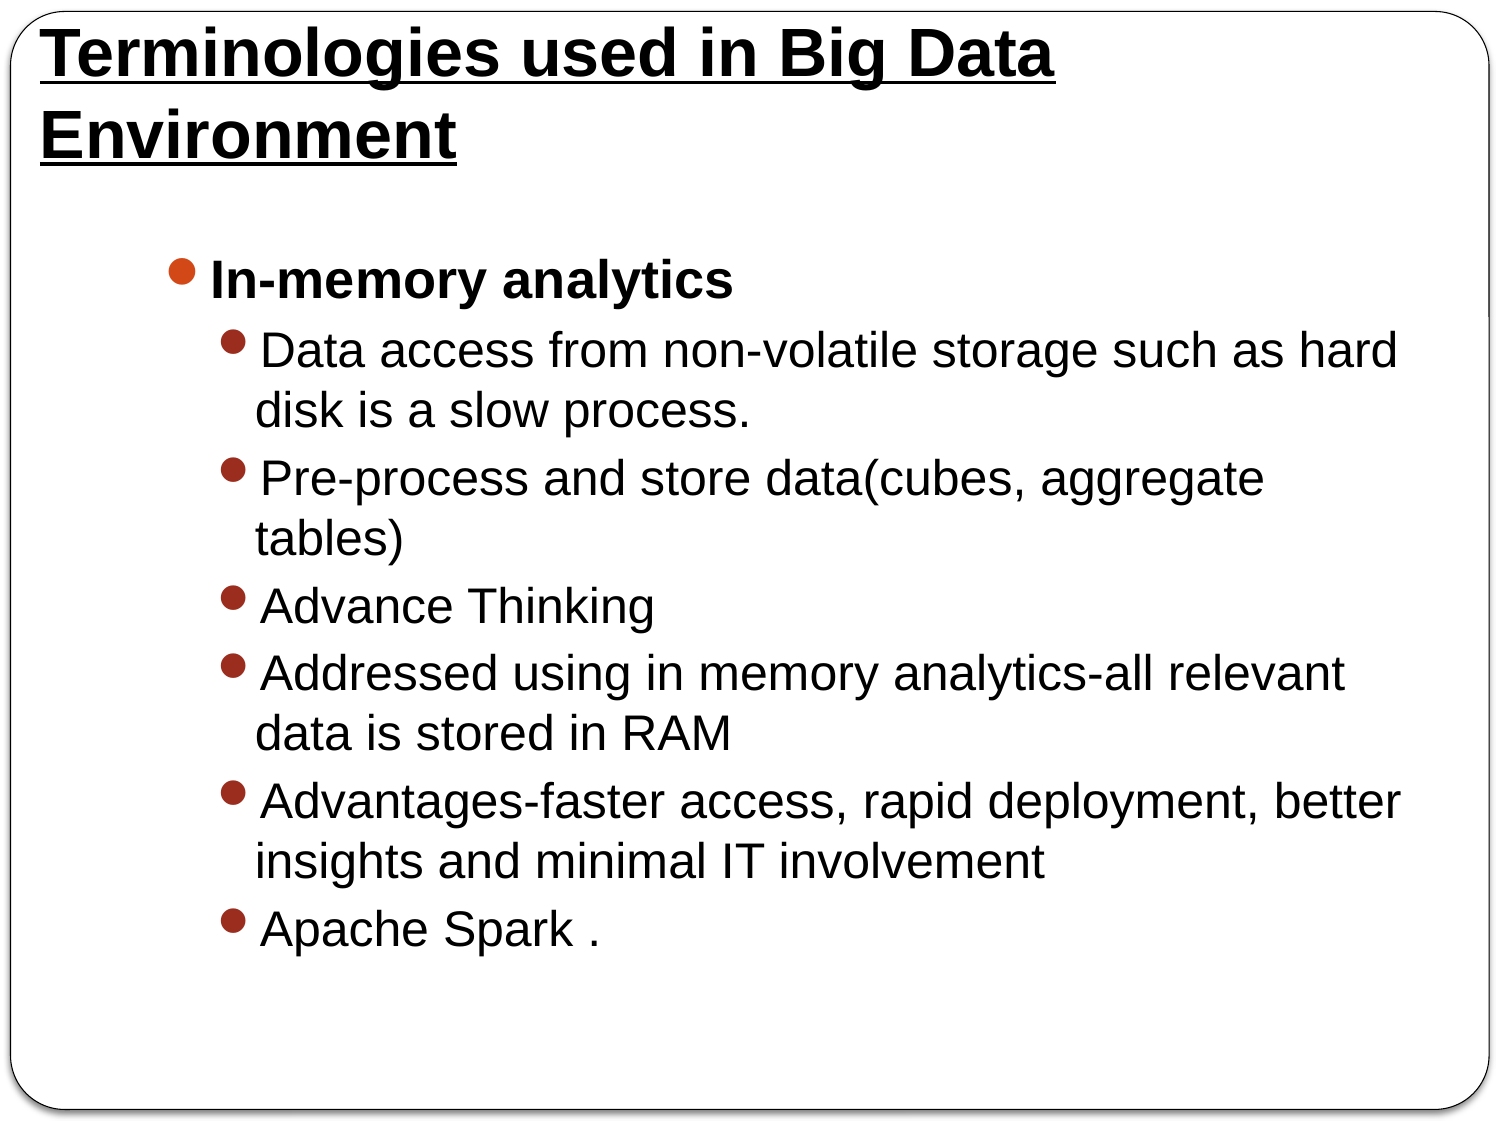

# Terminologies used in Big Data Environment
In-memory analytics
Data access from non-volatile storage such as hard disk is a slow process.
Pre-process and store data(cubes, aggregate tables)
Advance Thinking
Addressed using in memory analytics-all relevant data is stored in RAM
Advantages-faster access, rapid deployment, better insights and minimal IT involvement
Apache Spark .